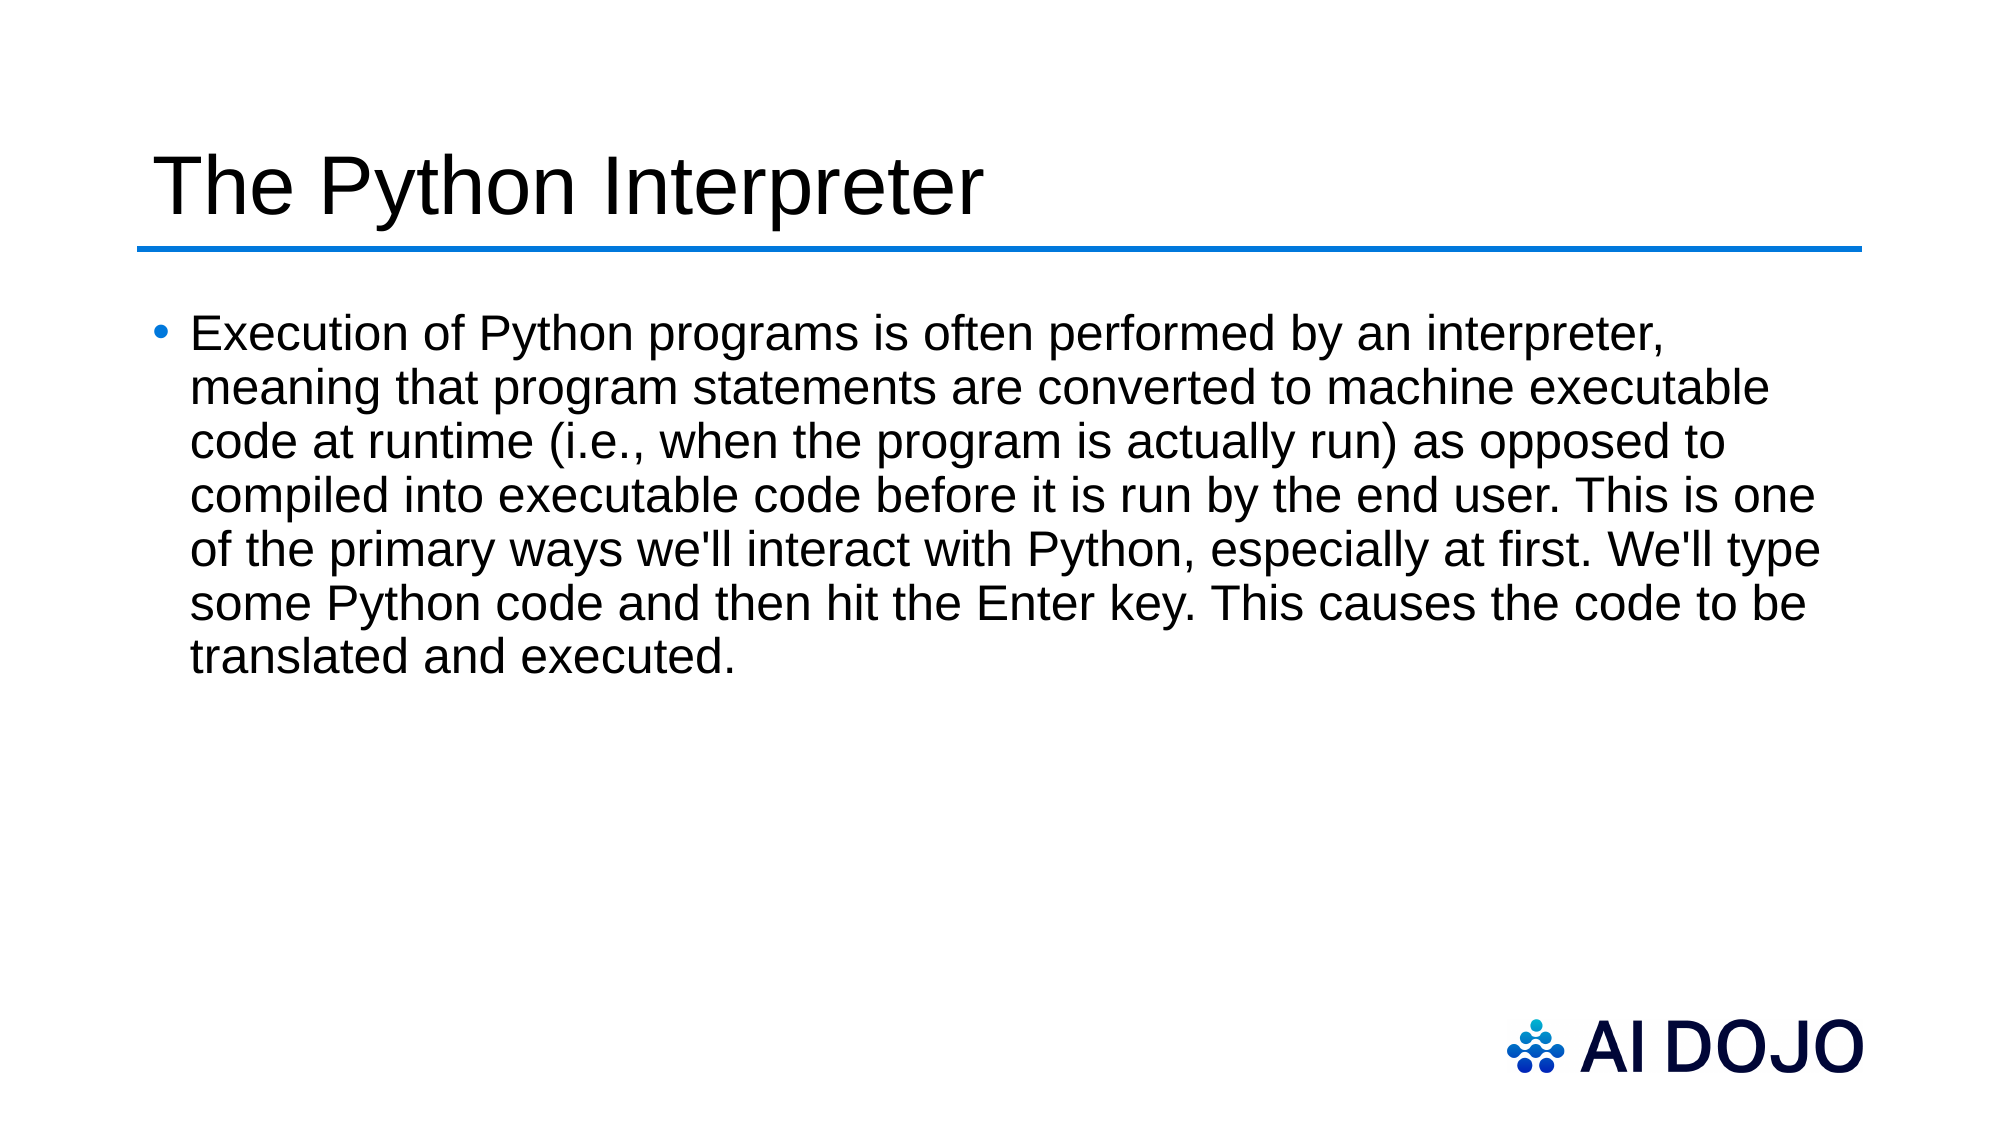

# The Python Interpreter
Execution of Python programs is often performed by an interpreter, meaning that program statements are converted to machine executable code at runtime (i.e., when the program is actually run) as opposed to compiled into executable code before it is run by the end user. This is one of the primary ways we'll interact with Python, especially at first. We'll type some Python code and then hit the Enter key. This causes the code to be translated and executed.